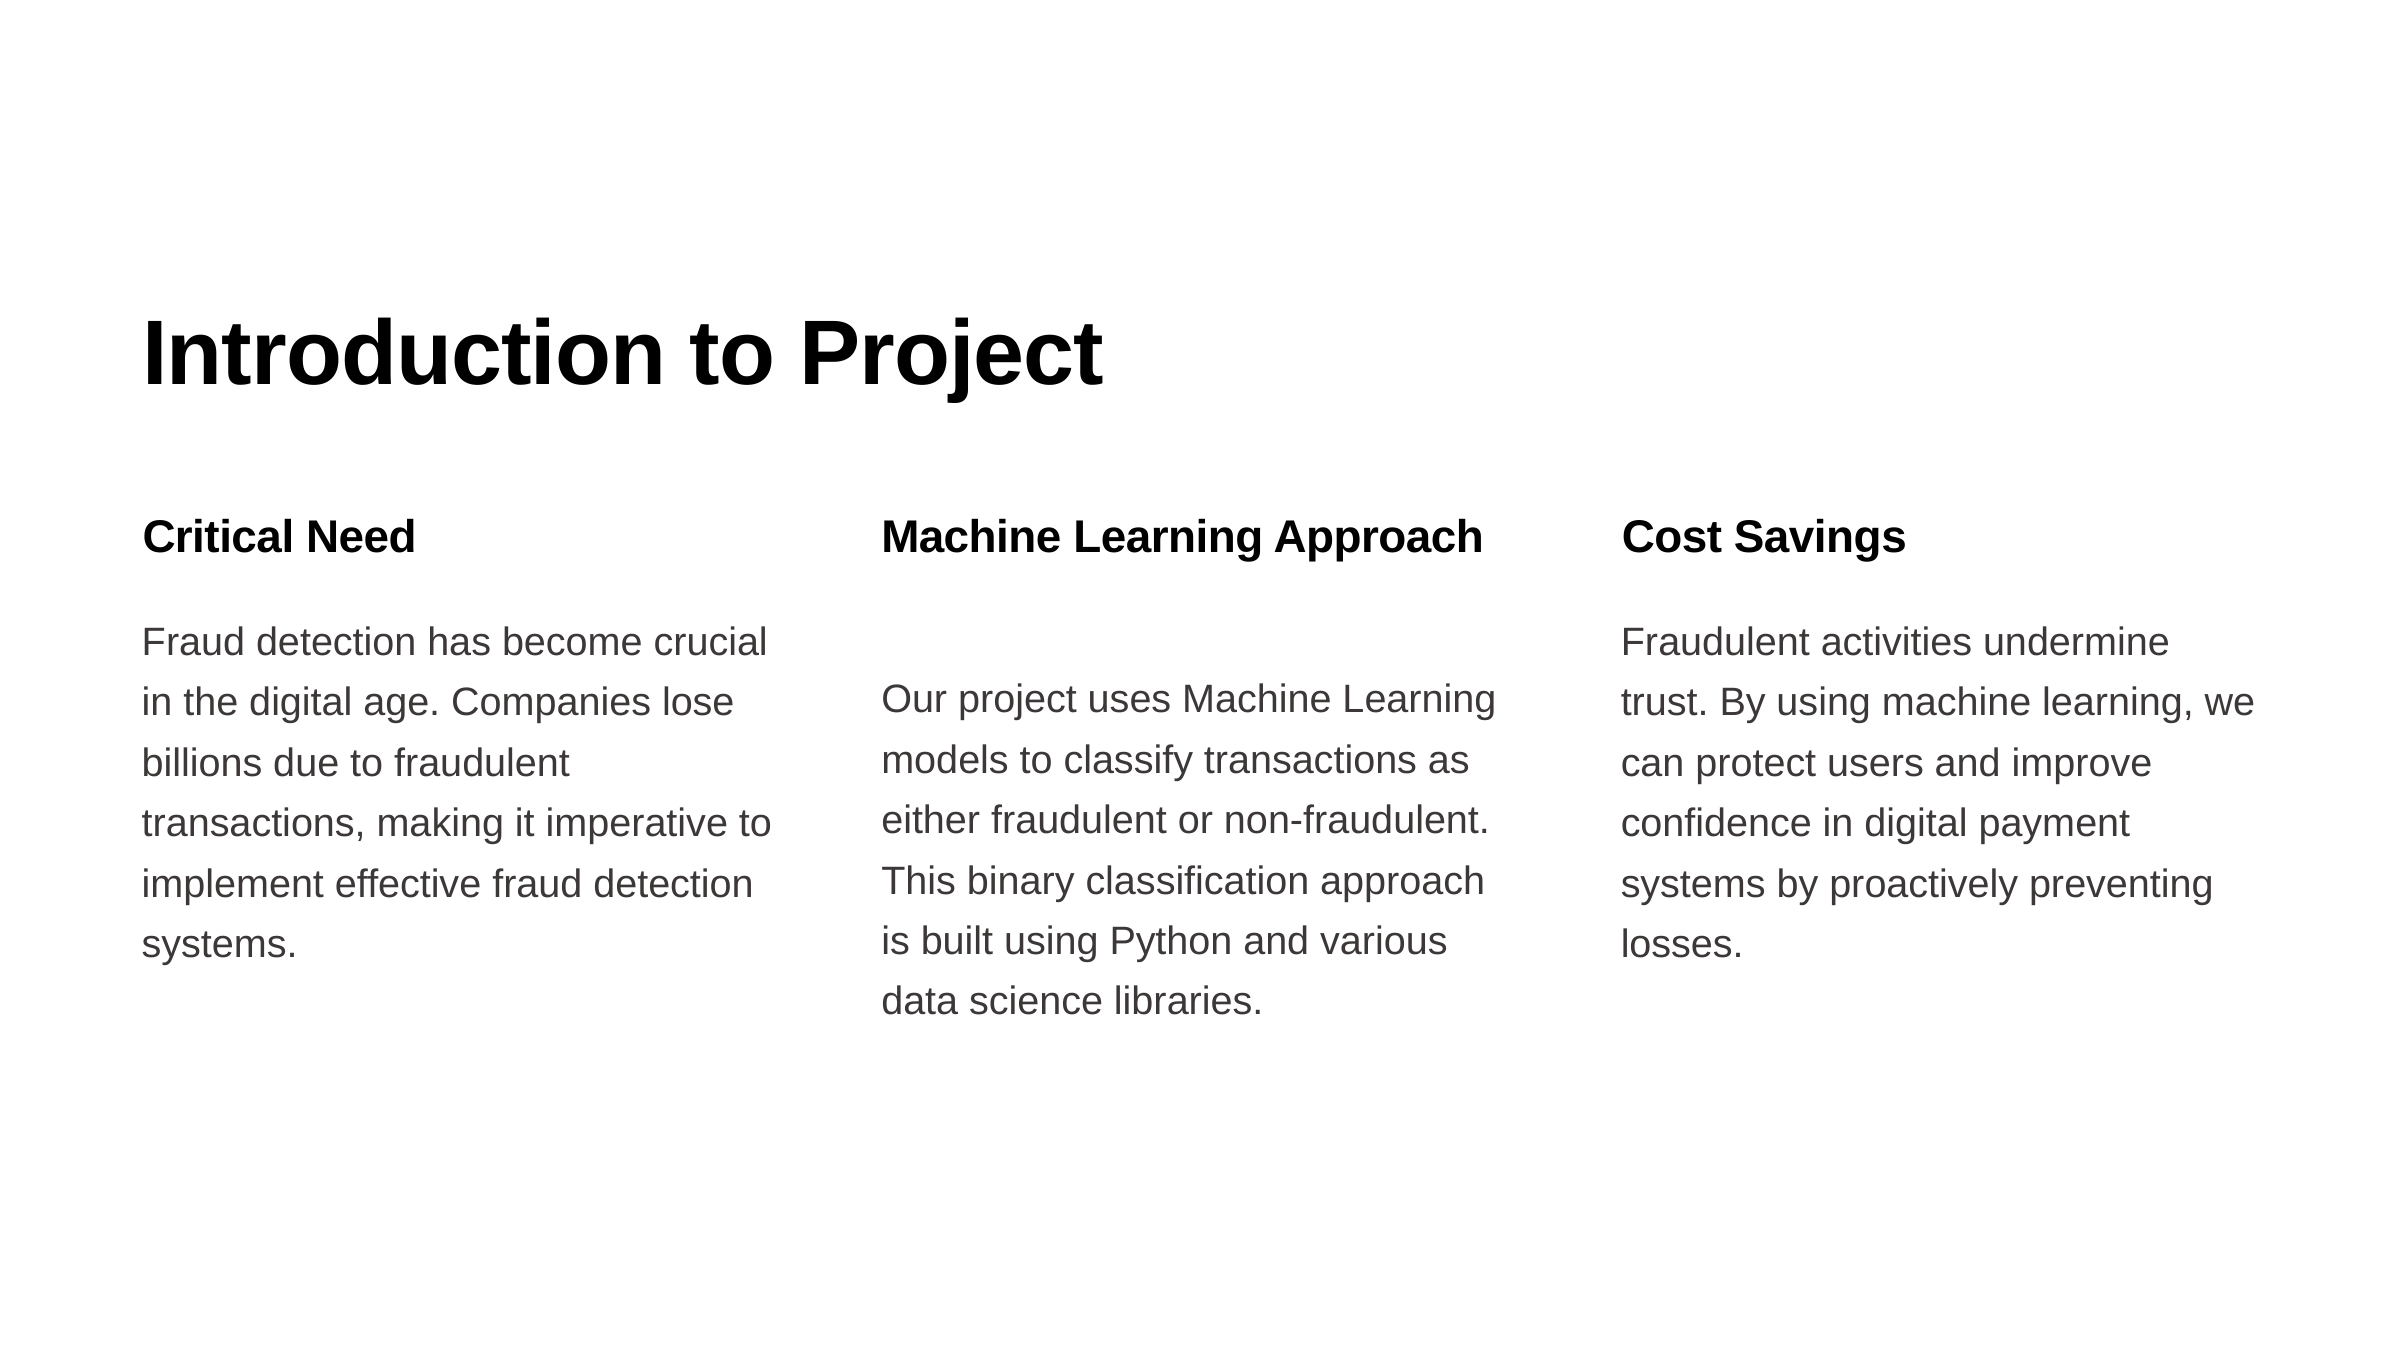

Introduction to Project
Critical Need
Machine Learning Approach
Cost Savings
Fraud detection has become crucial in the digital age. Companies lose billions due to fraudulent transactions, making it imperative to implement effective fraud detection systems.
Fraudulent activities undermine trust. By using machine learning, we can protect users and improve confidence in digital payment systems by proactively preventing losses.
Our project uses Machine Learning models to classify transactions as either fraudulent or non-fraudulent. This binary classification approach is built using Python and various data science libraries.